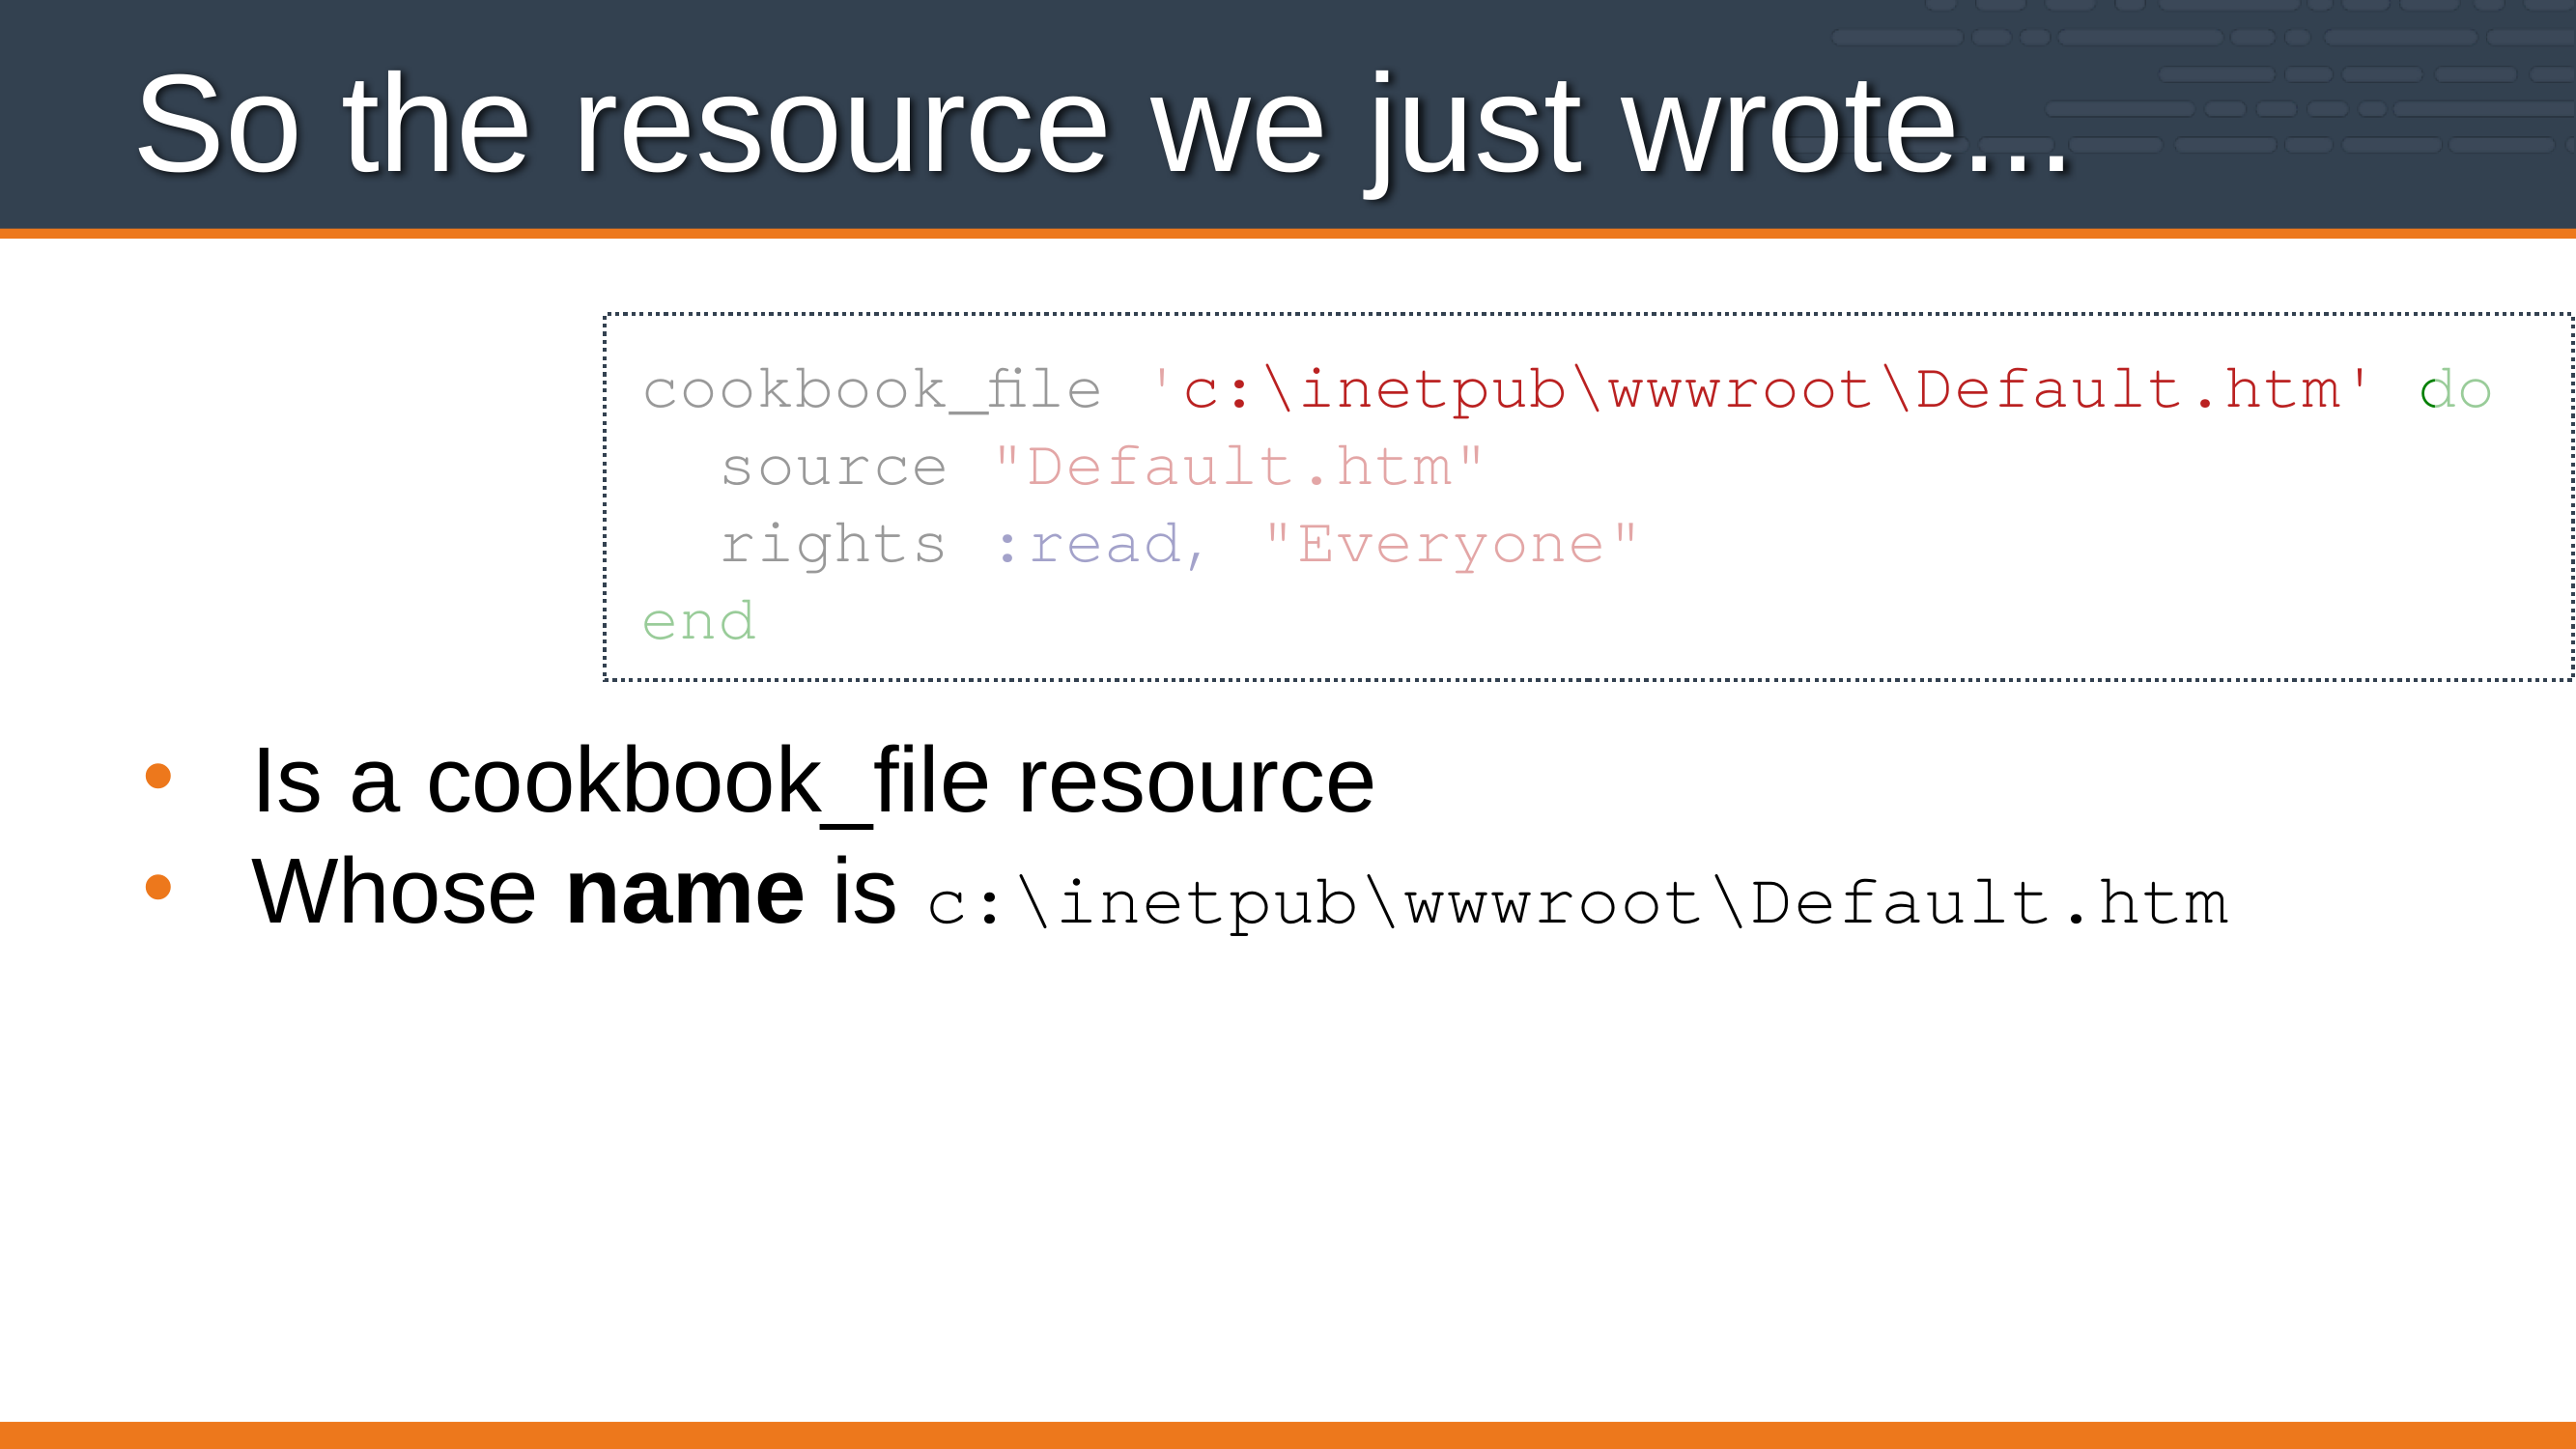

# So the resource we just wrote...
cookbook_file 'c:\inetpub\wwwroot\Default.htm' do
  source "Default.htm"
  rights :read, "Everyone"
end

Is a cookbook_file resource
Whose name is c:\inetpub\wwwroot\Default.htm